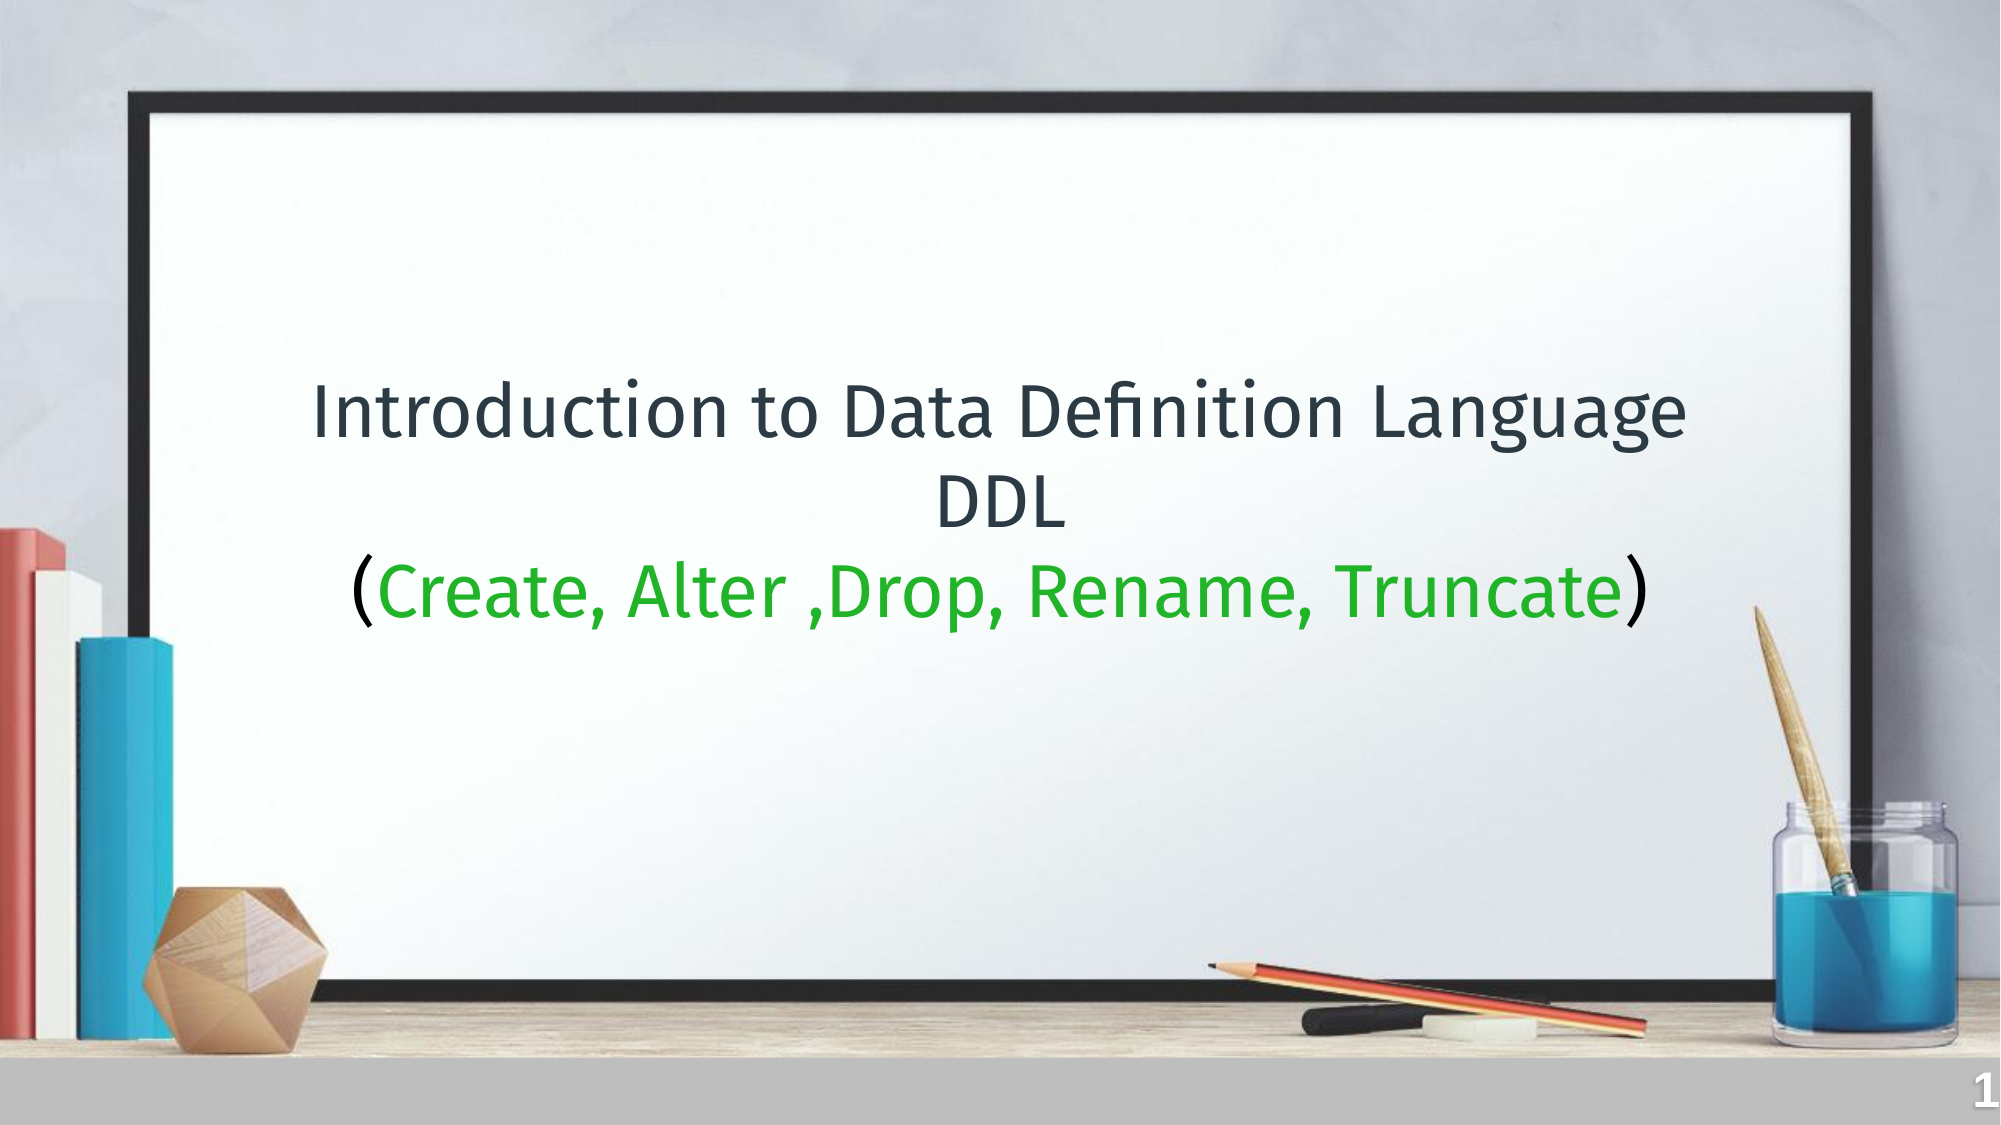

Introduction to Data Definition Language
DDL
(Create, Alter ,Drop, Rename, Truncate)

1